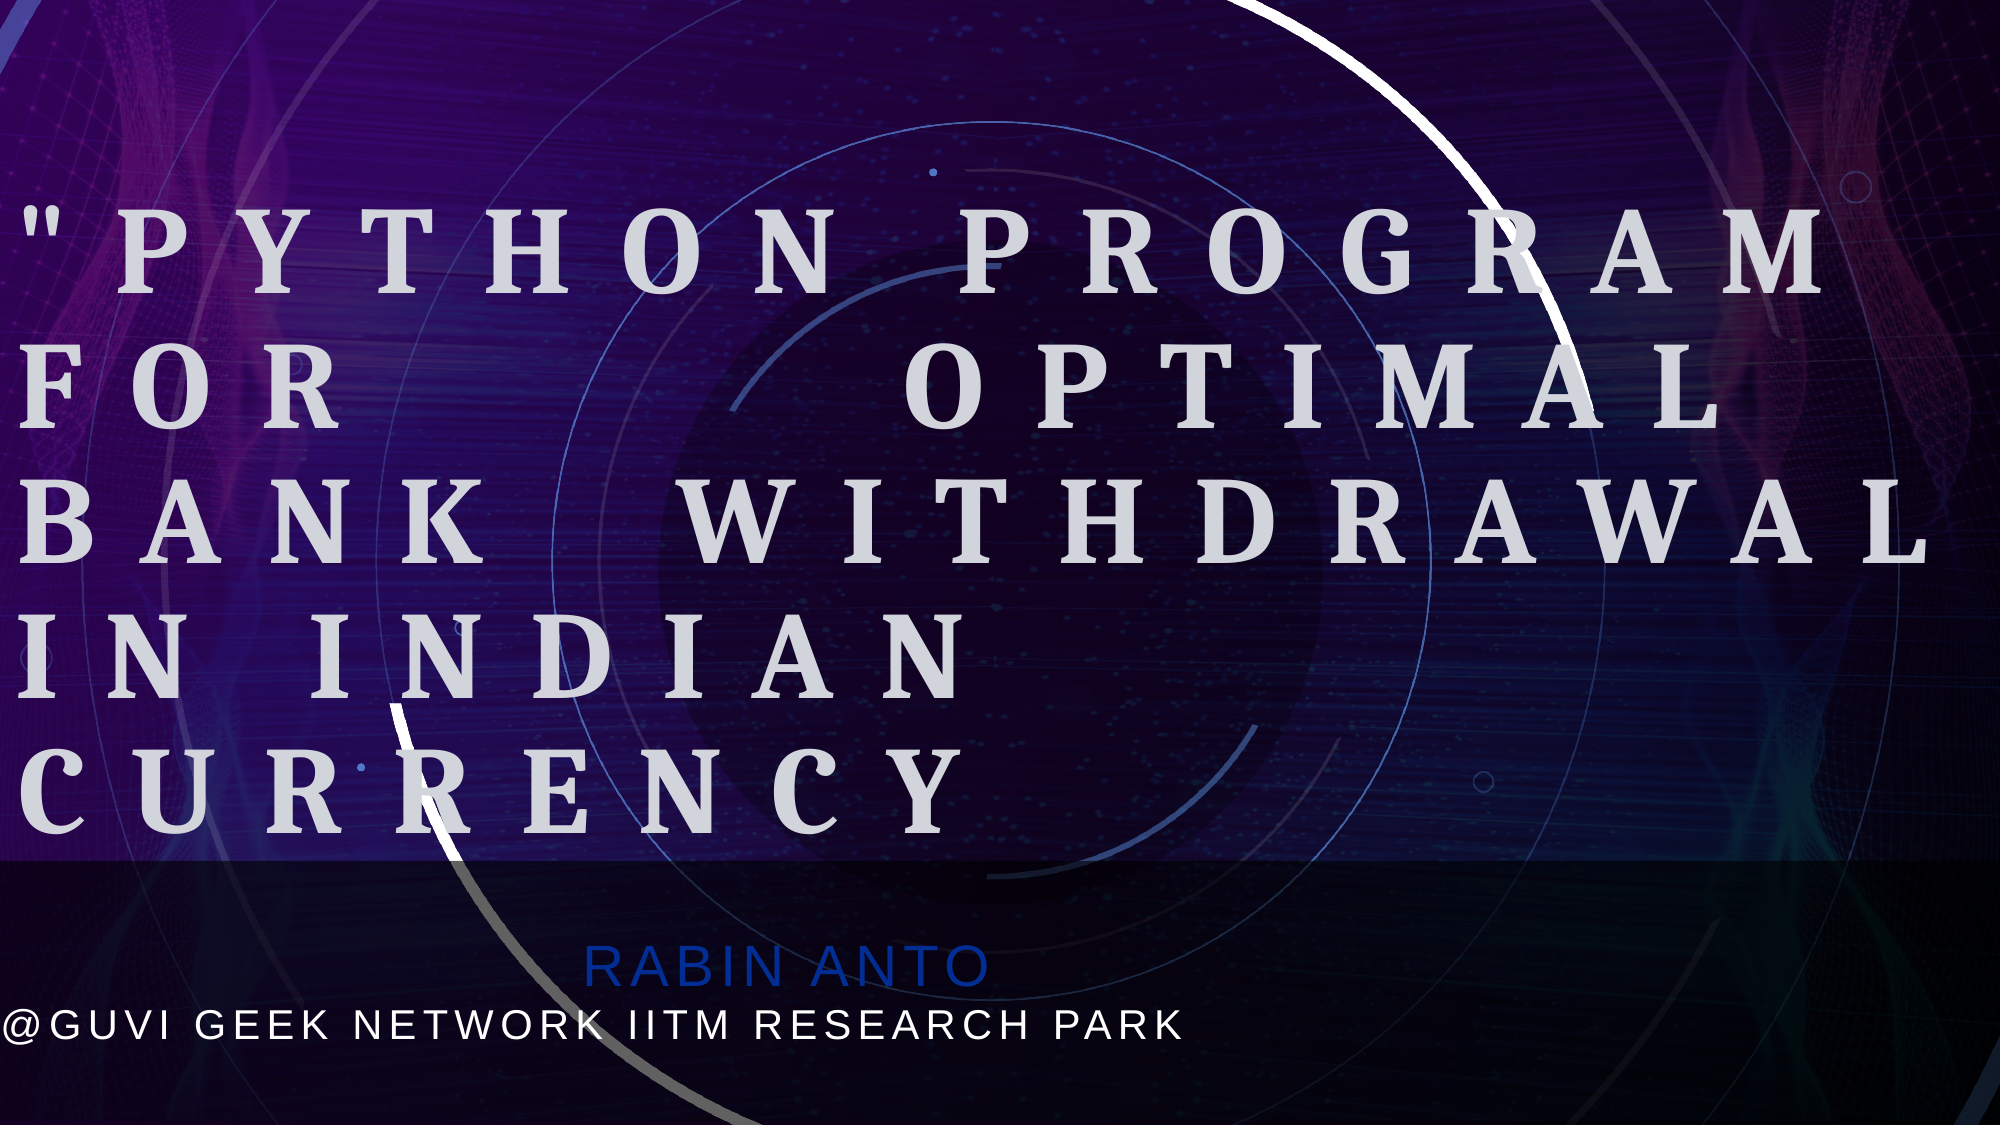

# "Python program for       optimal bank  withdrawal in Indian currency
RABIN ANTO
@GUVI GEEK NETWORK IITM RESEARCH PARK